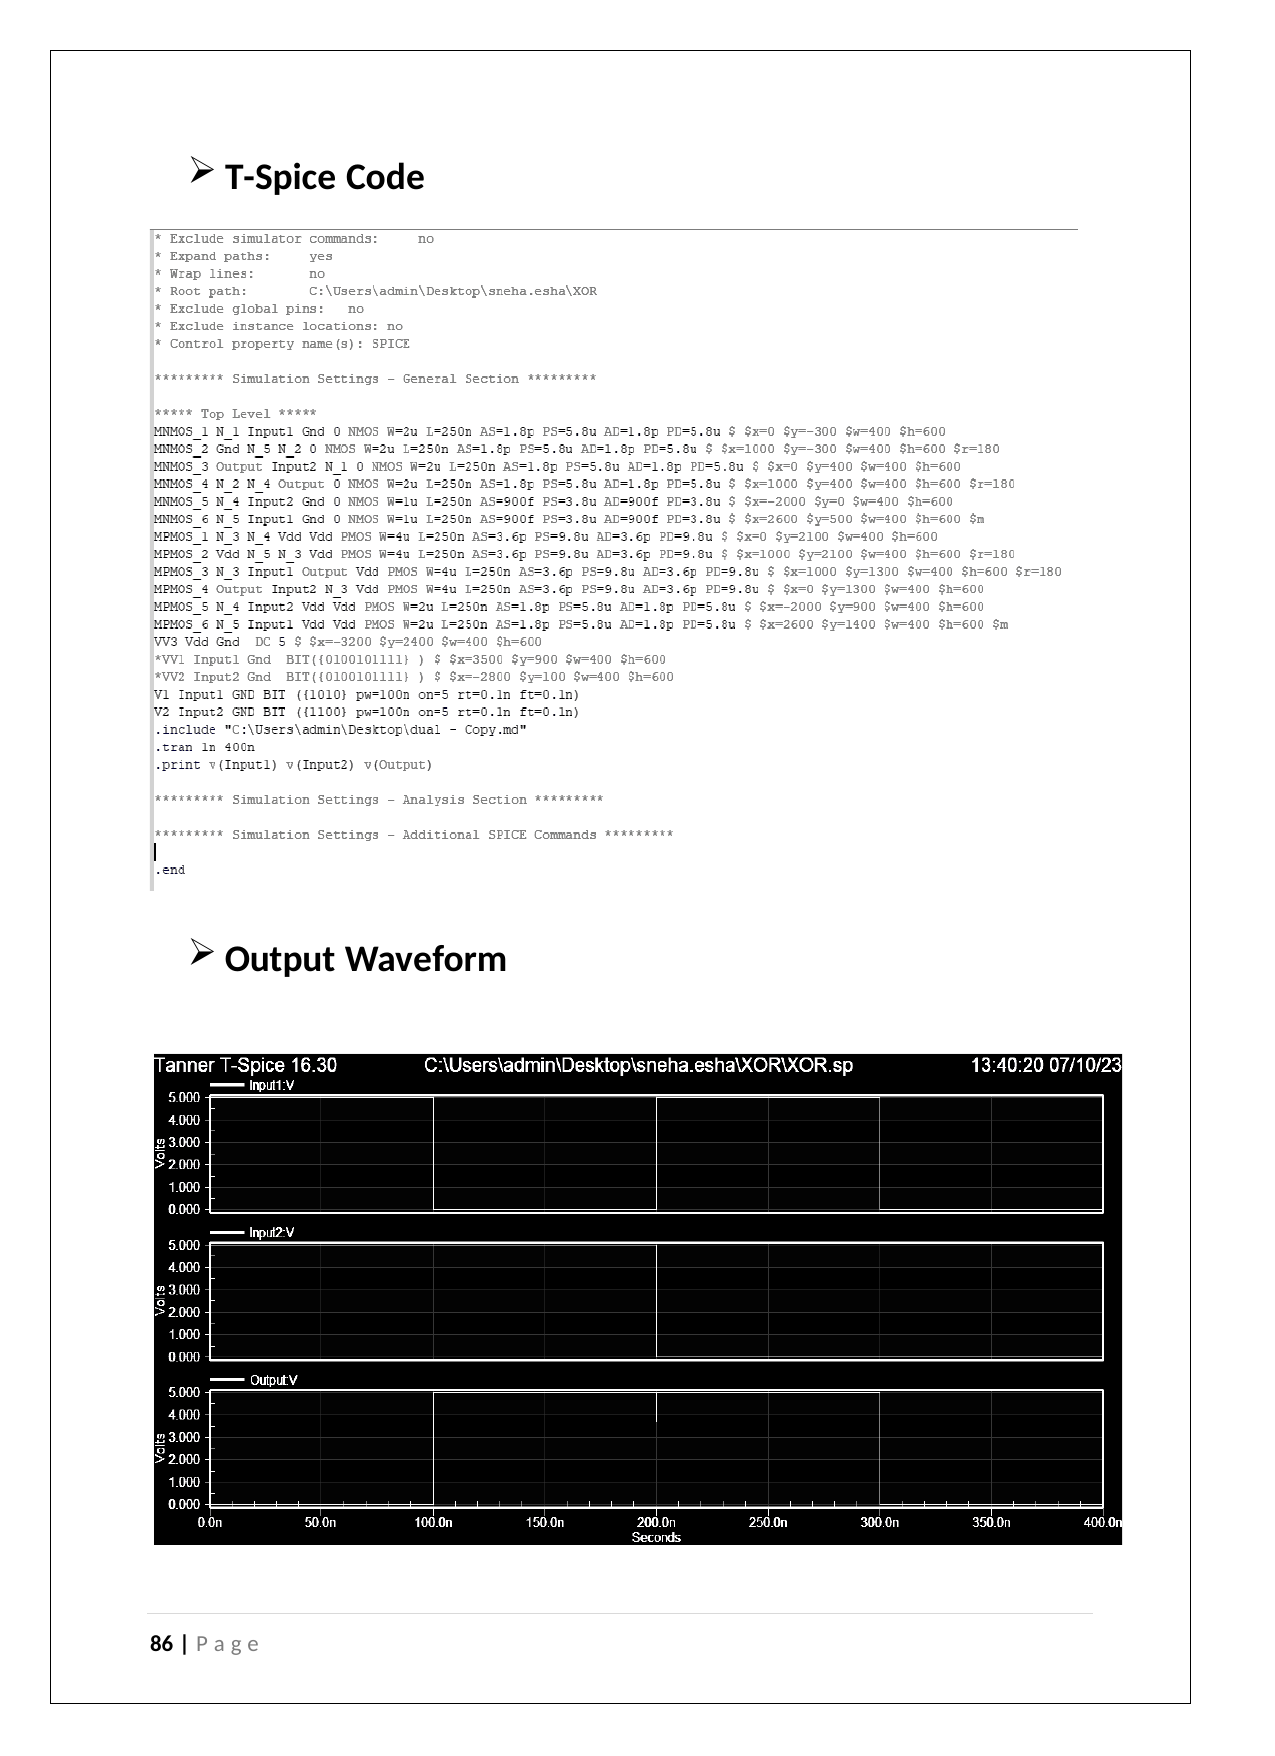

T-Spice Code

Output Waveform

86 | P a g e